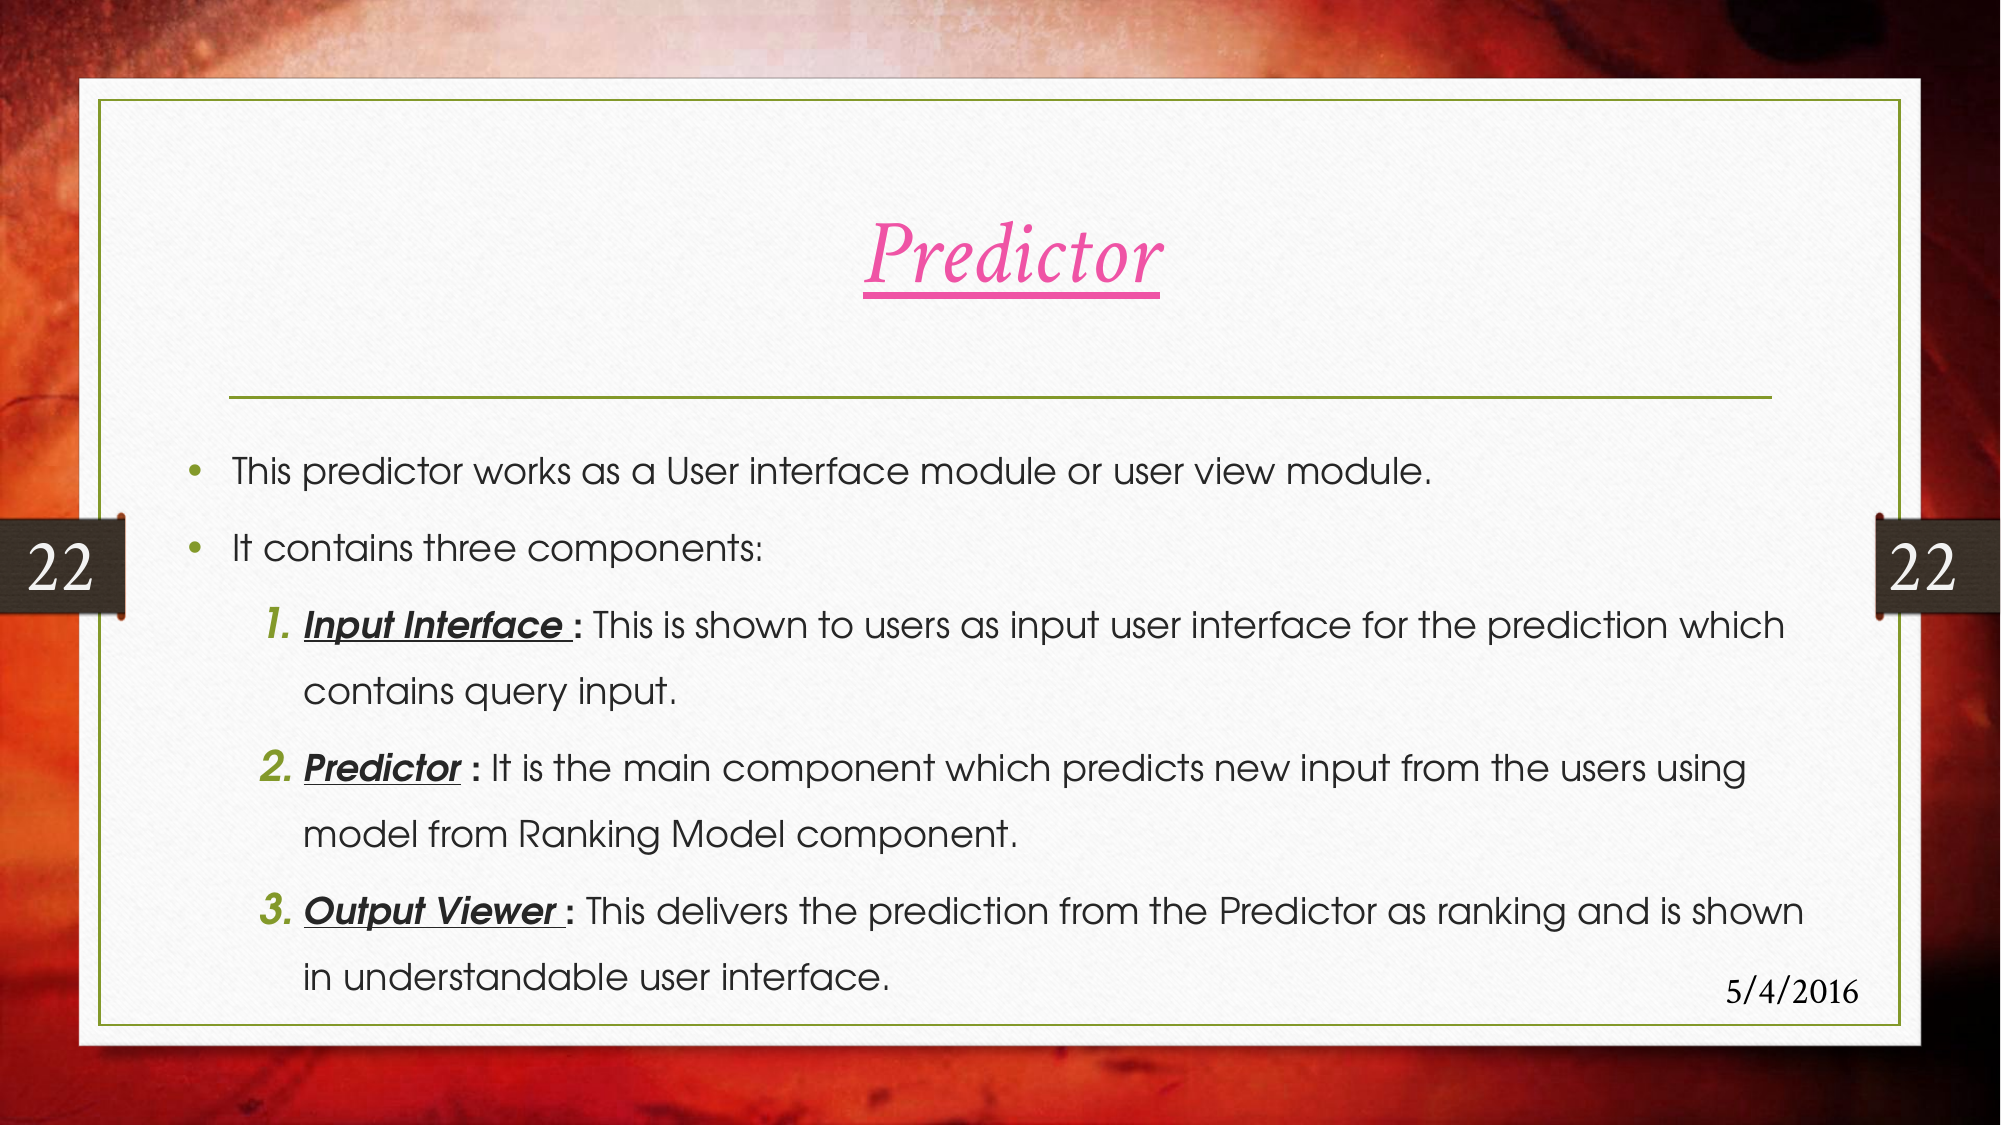

# Predictor
This predictor works as a User interface module or user view module.
It contains three components:
Input Interface : This is shown to users as input user interface for the prediction which contains query input.
Predictor : It is the main component which predicts new input from the users using model from Ranking Model component.
Output Viewer : This delivers the prediction from the Predictor as ranking and is shown in understandable user interface.
22
22
5/4/2016